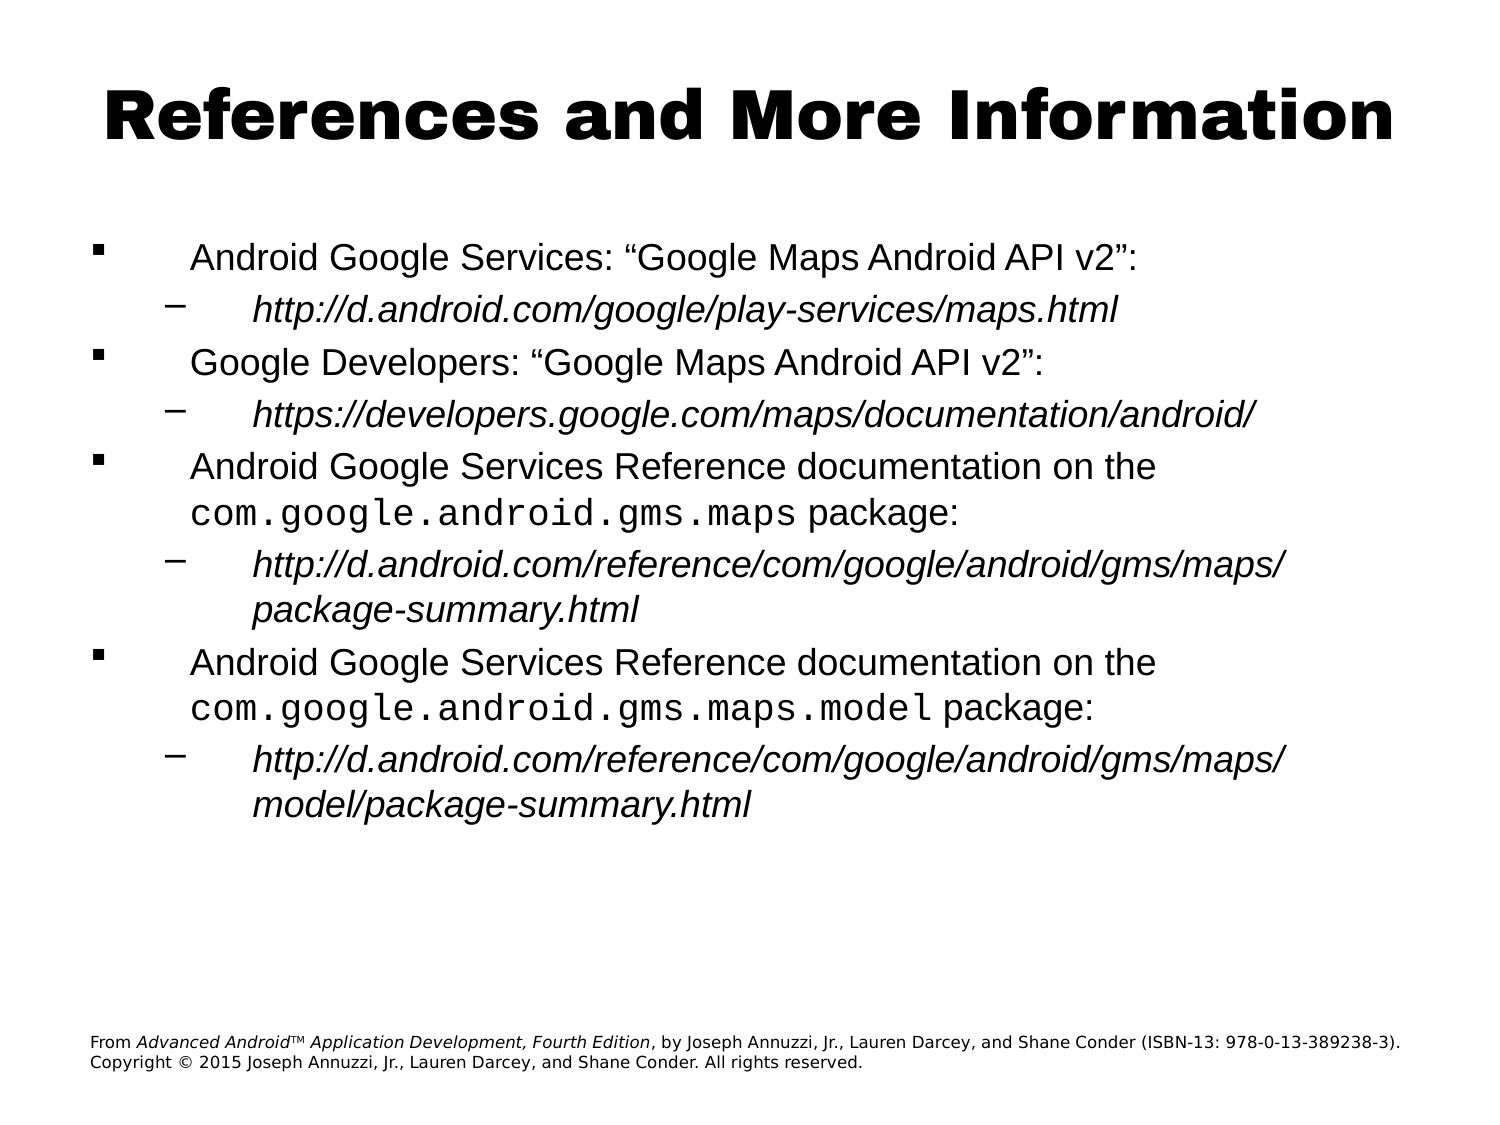

# References and More Information
Android Google Services: “Google Maps Android API v2”:
http://d.android.com/google/play-services/maps.html
Google Developers: “Google Maps Android API v2”:
https://developers.google.com/maps/documentation/android/
Android Google Services Reference documentation on the com.google.android.gms.maps package:
http://d.android.com/reference/com/google/android/gms/maps/package-summary.html
Android Google Services Reference documentation on the com.google.android.gms.maps.model package:
http://d.android.com/reference/com/google/android/gms/maps/model/package-summary.html
From Advanced AndroidTM Application Development, Fourth Edition, by Joseph Annuzzi, Jr., Lauren Darcey, and Shane Conder (ISBN-13: 978-0-13-389238-3). Copyright © 2015 Joseph Annuzzi, Jr., Lauren Darcey, and Shane Conder. All rights reserved.